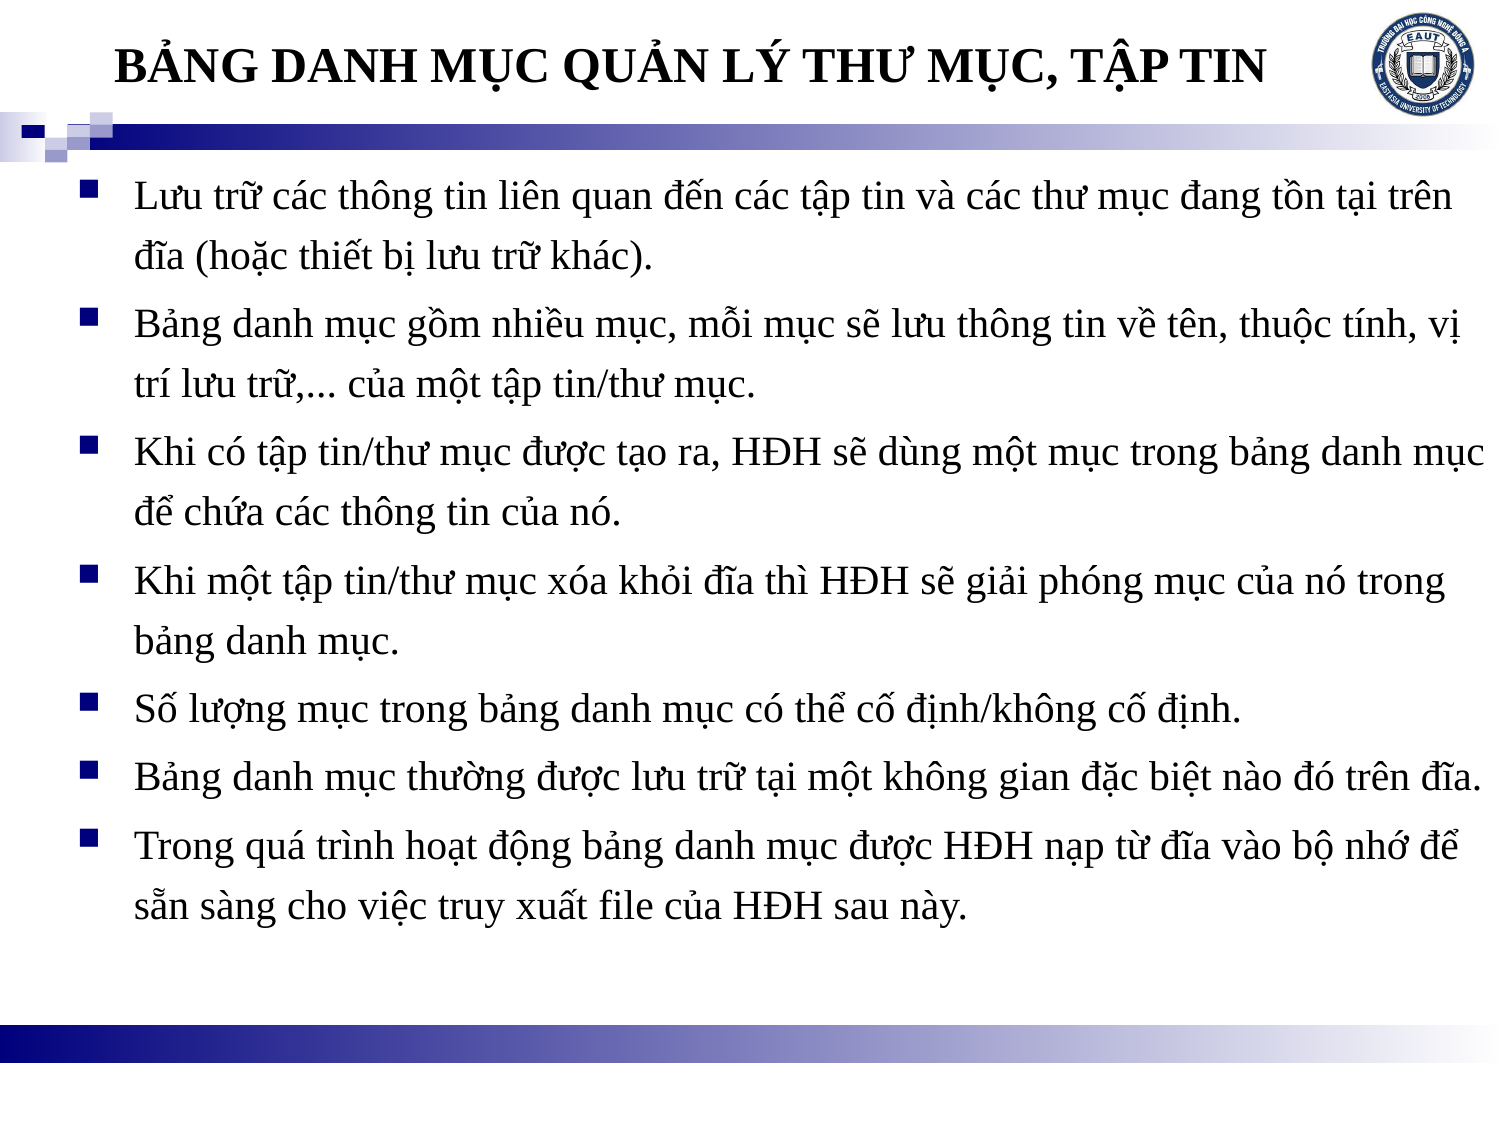

# BẢNG DANH MỤC QUẢN LÝ THƯ MỤC, TẬP TIN
Lưu trữ các thông tin liên quan đến các tập tin và các thư mục đang tồn tại trên đĩa (hoặc thiết bị lưu trữ khác).
Bảng danh mục gồm nhiều mục, mỗi mục sẽ lưu thông tin về tên, thuộc tính, vị trí lưu trữ,... của một tập tin/thư mục.
Khi có tập tin/thư mục được tạo ra, HĐH sẽ dùng một mục trong bảng danh mục để chứa các thông tin của nó.
Khi một tập tin/thư mục xóa khỏi đĩa thì HĐH sẽ giải phóng mục của nó trong bảng danh mục.
Số lượng mục trong bảng danh mục có thể cố định/không cố định.
Bảng danh mục thường được lưu trữ tại một không gian đặc biệt nào đó trên đĩa.
Trong quá trình hoạt động bảng danh mục được HĐH nạp từ đĩa vào bộ nhớ để sẵn sàng cho việc truy xuất file của HĐH sau này.